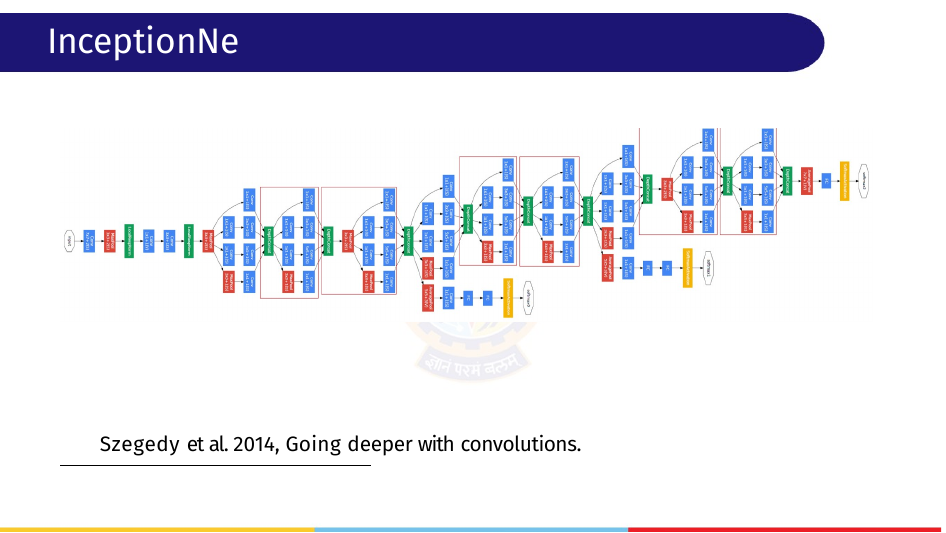

InceptionNet

Szegedy et al. 2014, Going deeper with convolutions.